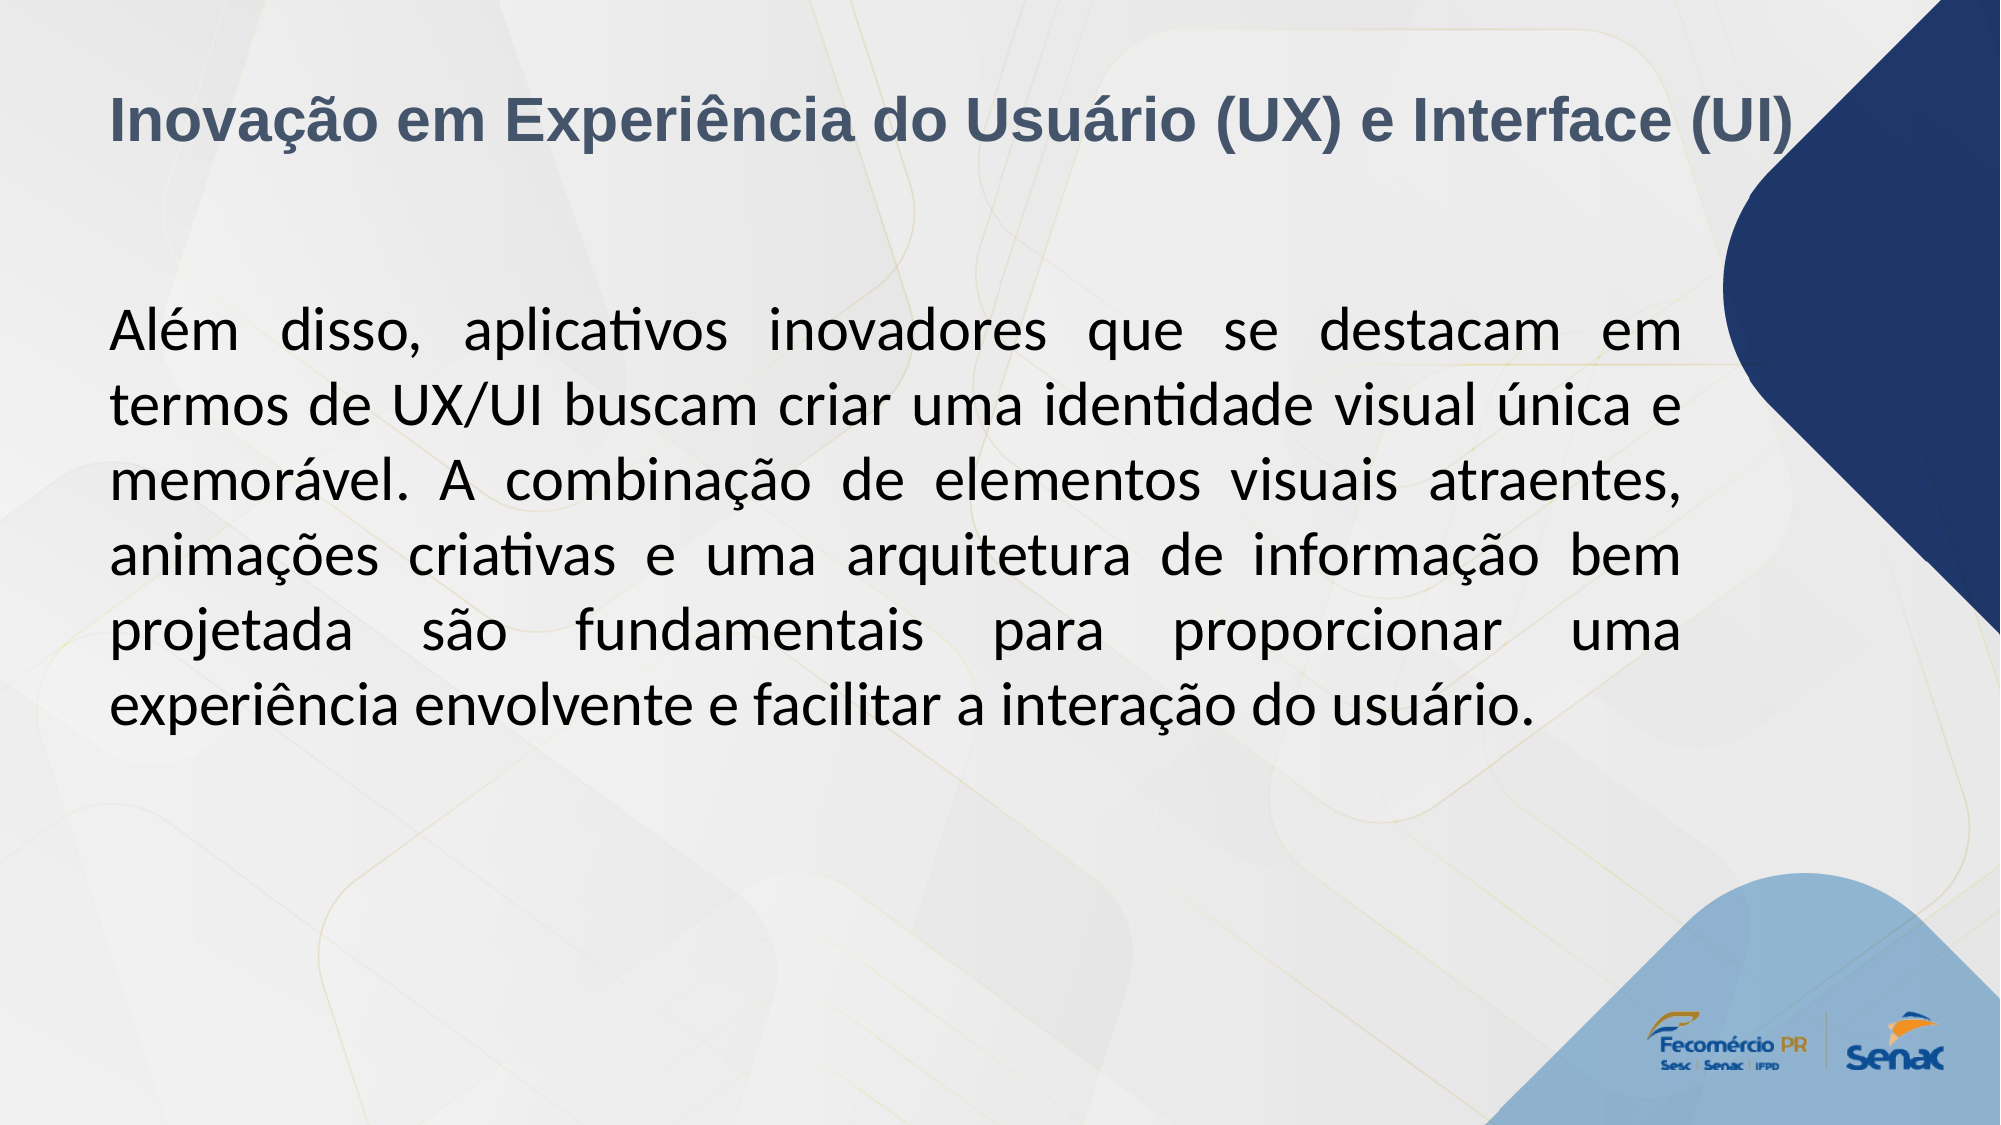

Inovação em Experiência do Usuário (UX) e Interface (UI)

Além disso, aplicativos inovadores que se destacam em termos de UX/UI buscam criar uma identidade visual única e memorável. A combinação de elementos visuais atraentes, animações criativas e uma arquitetura de informação bem projetada são fundamentais para proporcionar uma experiência envolvente e facilitar a interação do usuário.